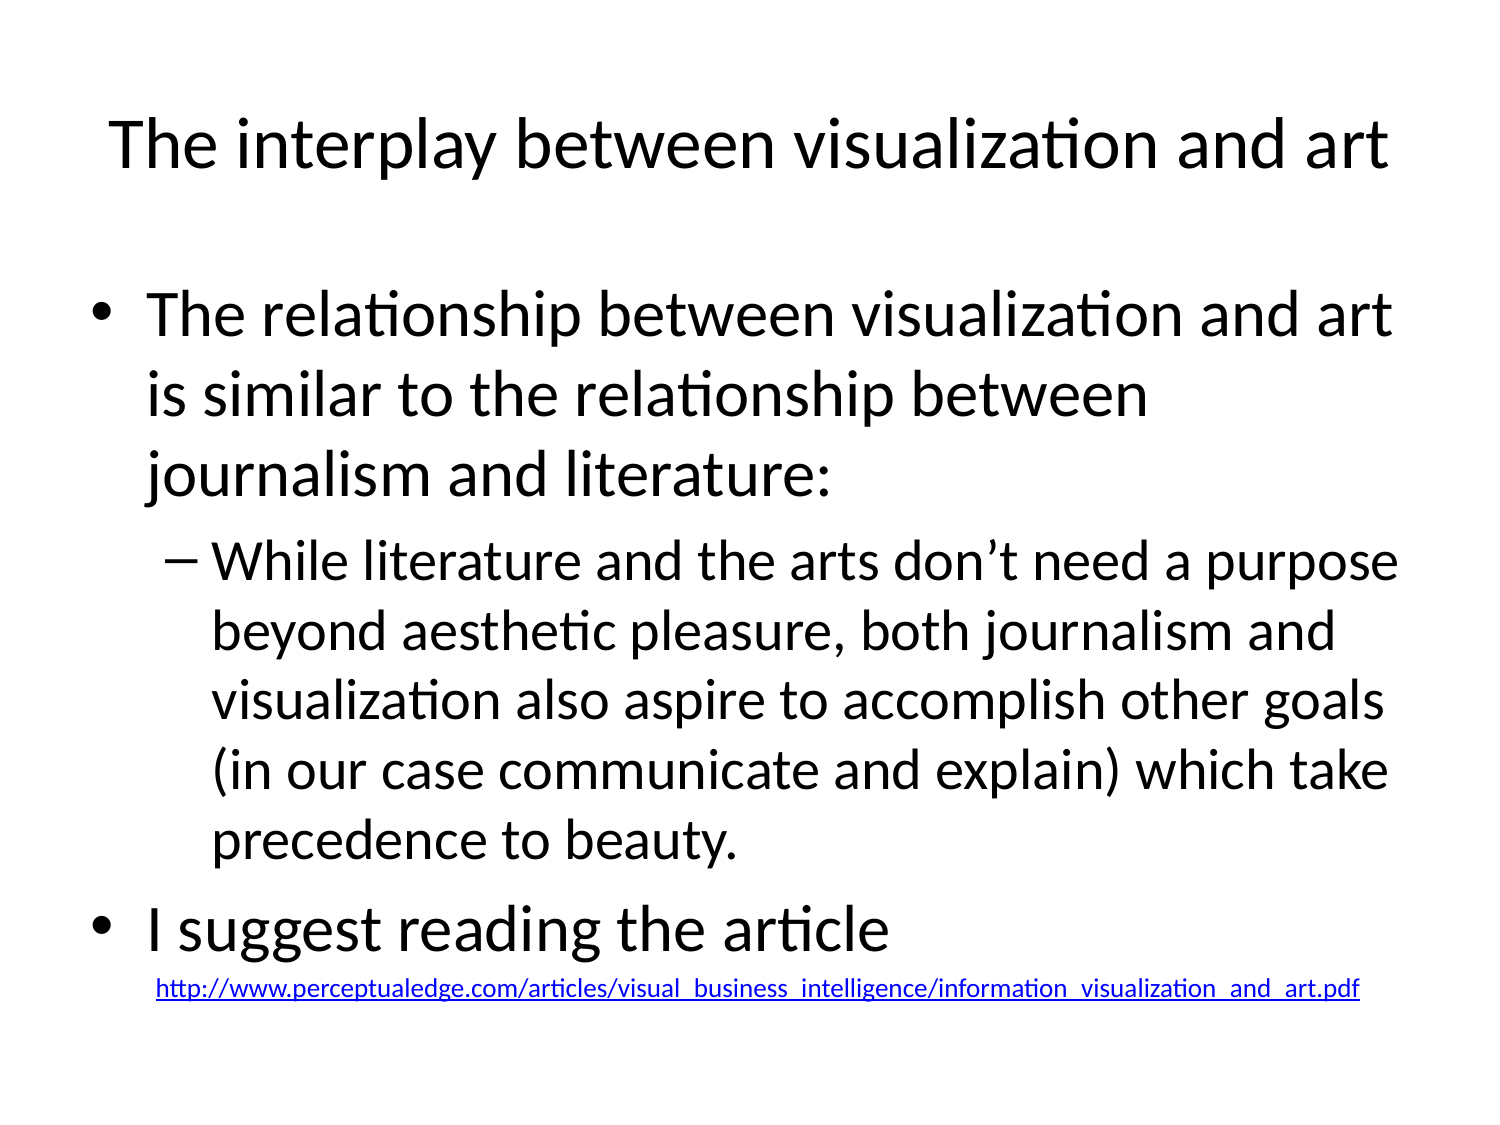

# The interplay between visualization and art
The relationship between visualization and art is similar to the relationship between journalism and literature:
While literature and the arts don’t need a purpose beyond aesthetic pleasure, both journalism and visualization also aspire to accomplish other goals (in our case communicate and explain) which take precedence to beauty.
I suggest reading the article
http://www.perceptualedge.com/articles/visual_business_intelligence/information_visualization_and_art.pdf